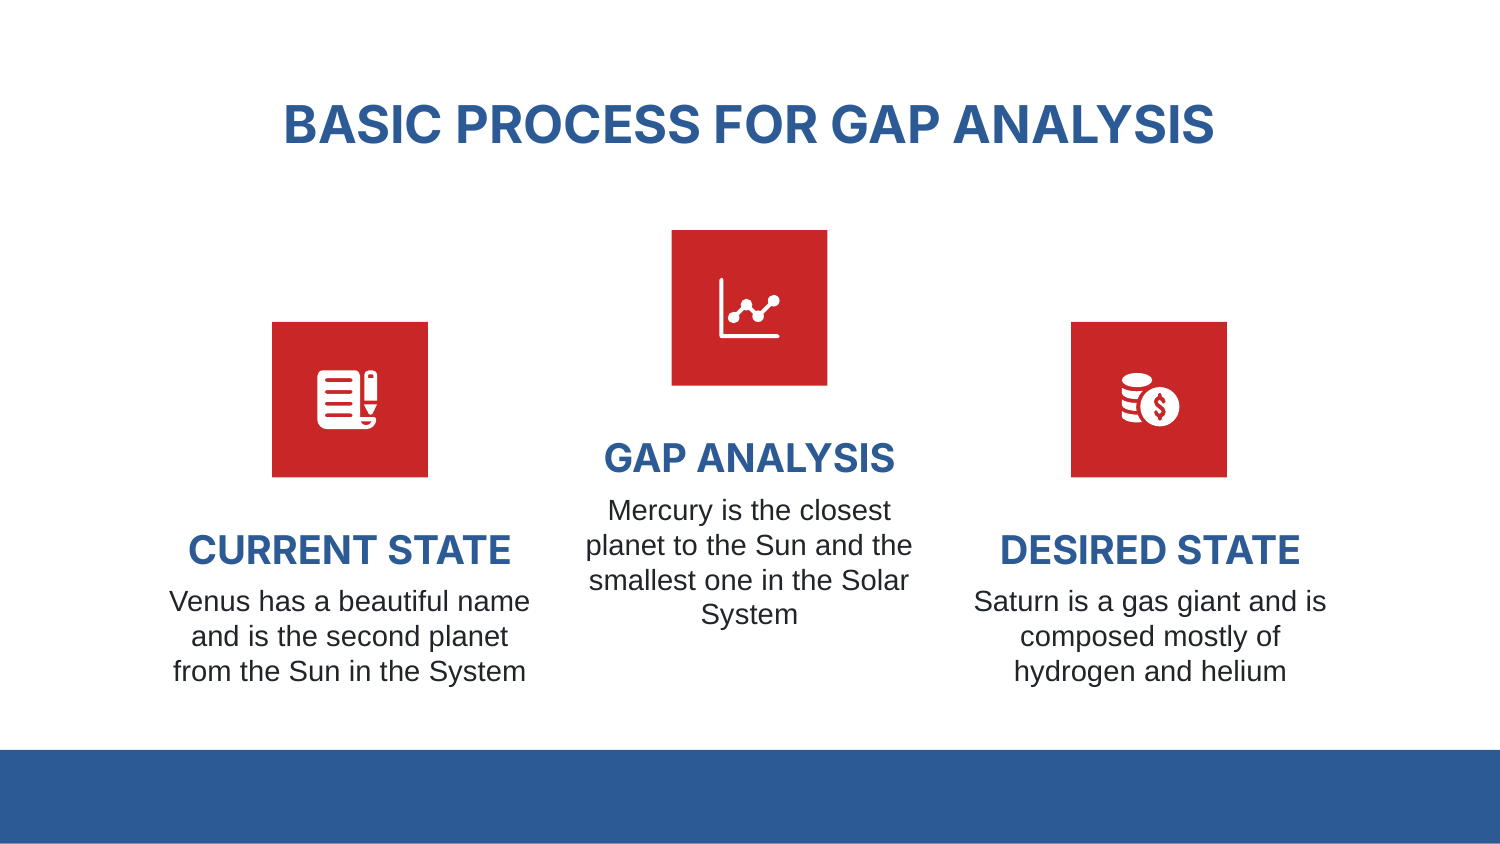

BASIC PROCESS FOR GAP ANALYSIS

GAP ANALYSIS
Mercury is the closest planet to the Sun and the smallest one in the Solar System
# CURRENT STATE
DESIRED STATE
Venus has a beautiful name and is the second planet from the Sun in the System
Saturn is a gas giant and is composed mostly of hydrogen and helium